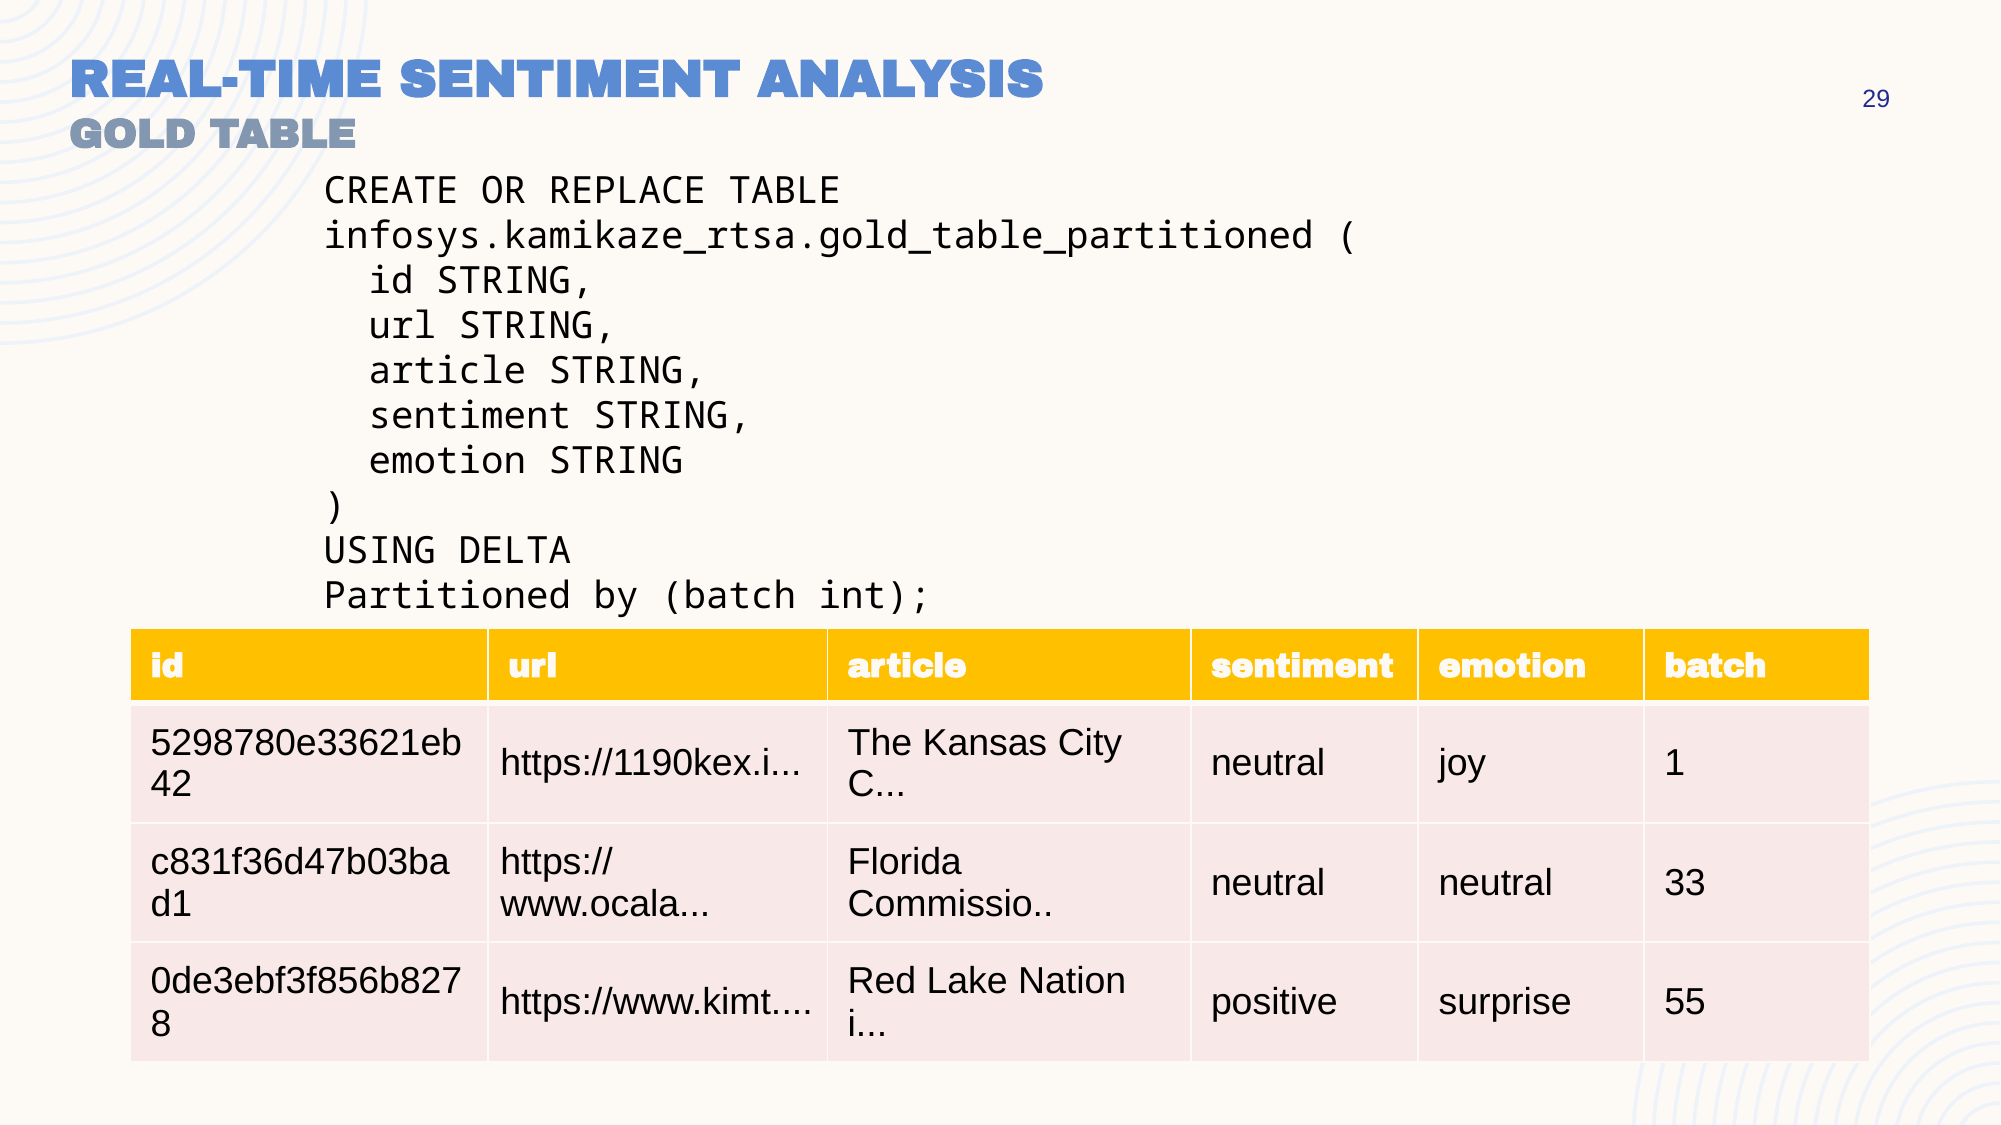

Real-TIME SENTIMENT ANALYSIS
GOLD TABLE
29
CREATE OR REPLACE TABLE infosys.kamikaze_rtsa.gold_table_partitioned (
  id STRING,
  url STRING,
  article STRING,
  sentiment STRING,
  emotion STRING
)
USING DELTA
Partitioned by (batch int);
| id | url | article | sentiment | emotion | batch |
| --- | --- | --- | --- | --- | --- |
| 5298780e33621eb42 | https://1190kex.i... | The Kansas City C... | neutral | joy | 1 |
| c831f36d47b03bad1 | https://www.ocala... | Florida Commissio.. | neutral | neutral | 33 |
| 0de3ebf3f856b8278 | https://www.kimt.... | Red Lake Nation i... | positive | surprise | 55 |